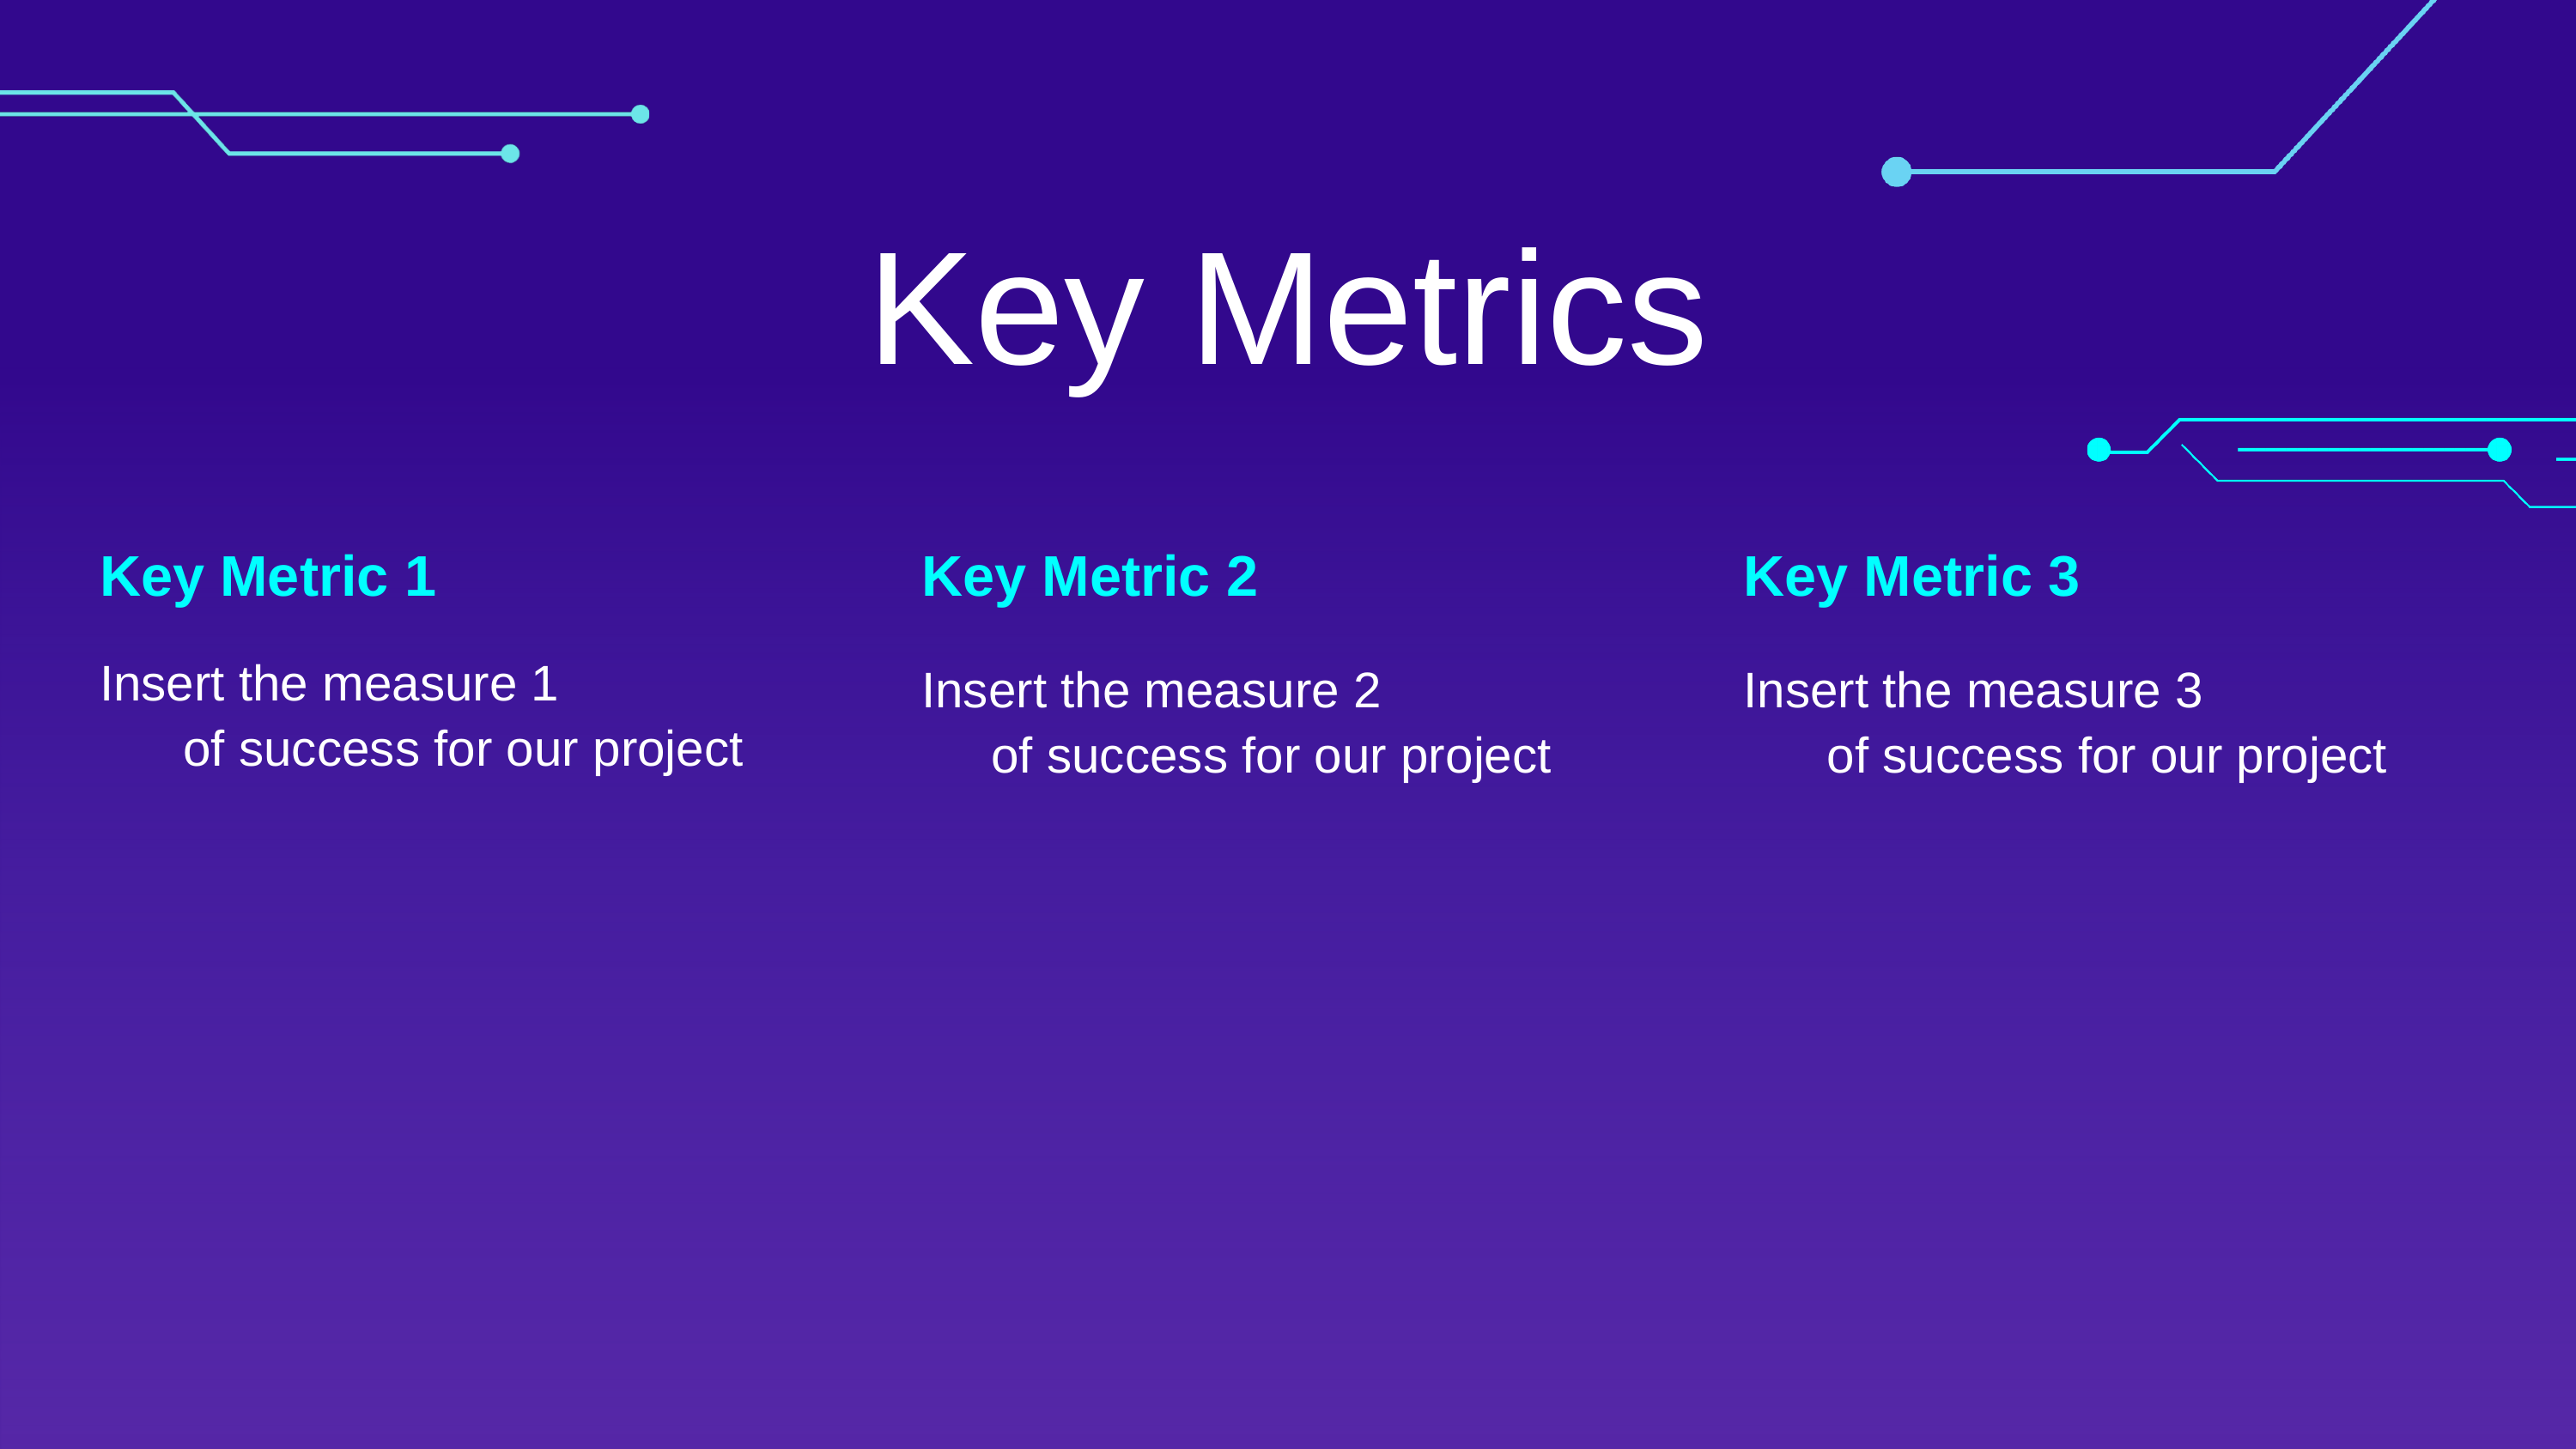

Key Metrics

Key Metric 1
Key Metric 2
Key Metric 3
Insert the measure 1                       of success for our project
Insert the measure 2                      of success for our project
Insert the measure 3                       of success for our project